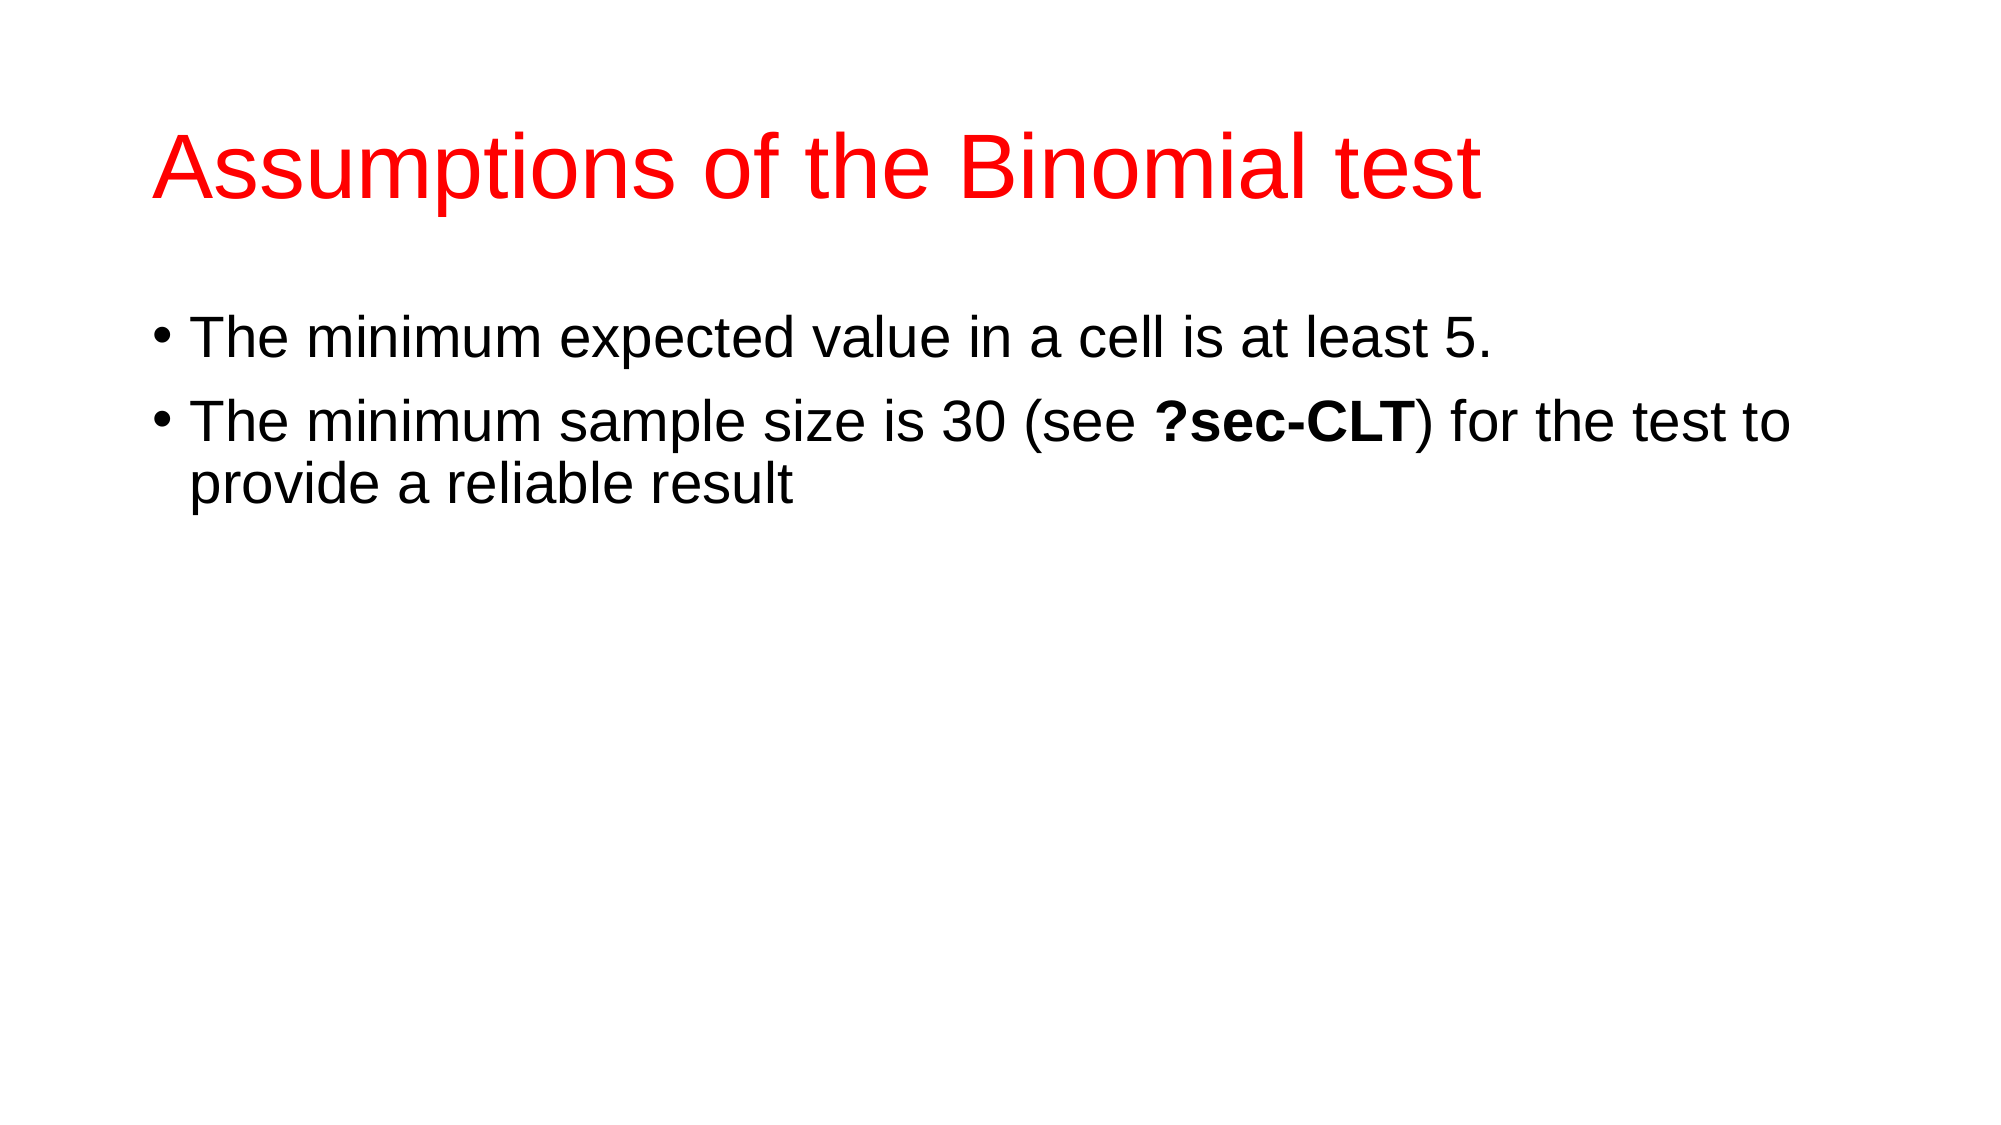

# Assumptions of the Binomial test
The minimum expected value in a cell is at least 5.
The minimum sample size is 30 (see ?sec-CLT) for the test to provide a reliable result